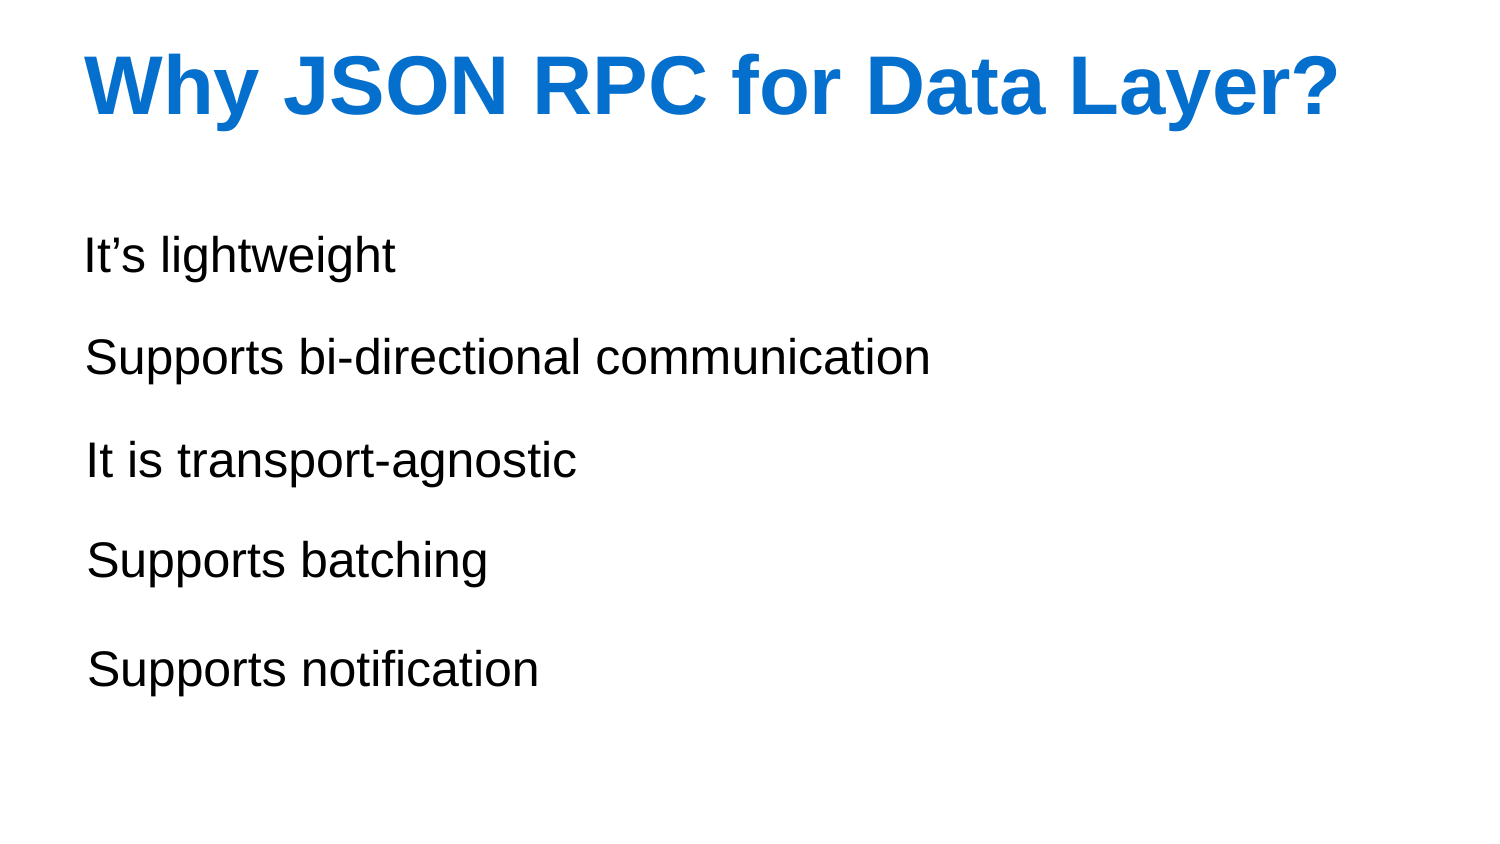

Why JSON RPC for Data Layer?
It’s lightweight
Supports bi-directional communication
It is transport-agnostic
Supports batching
Supports notification